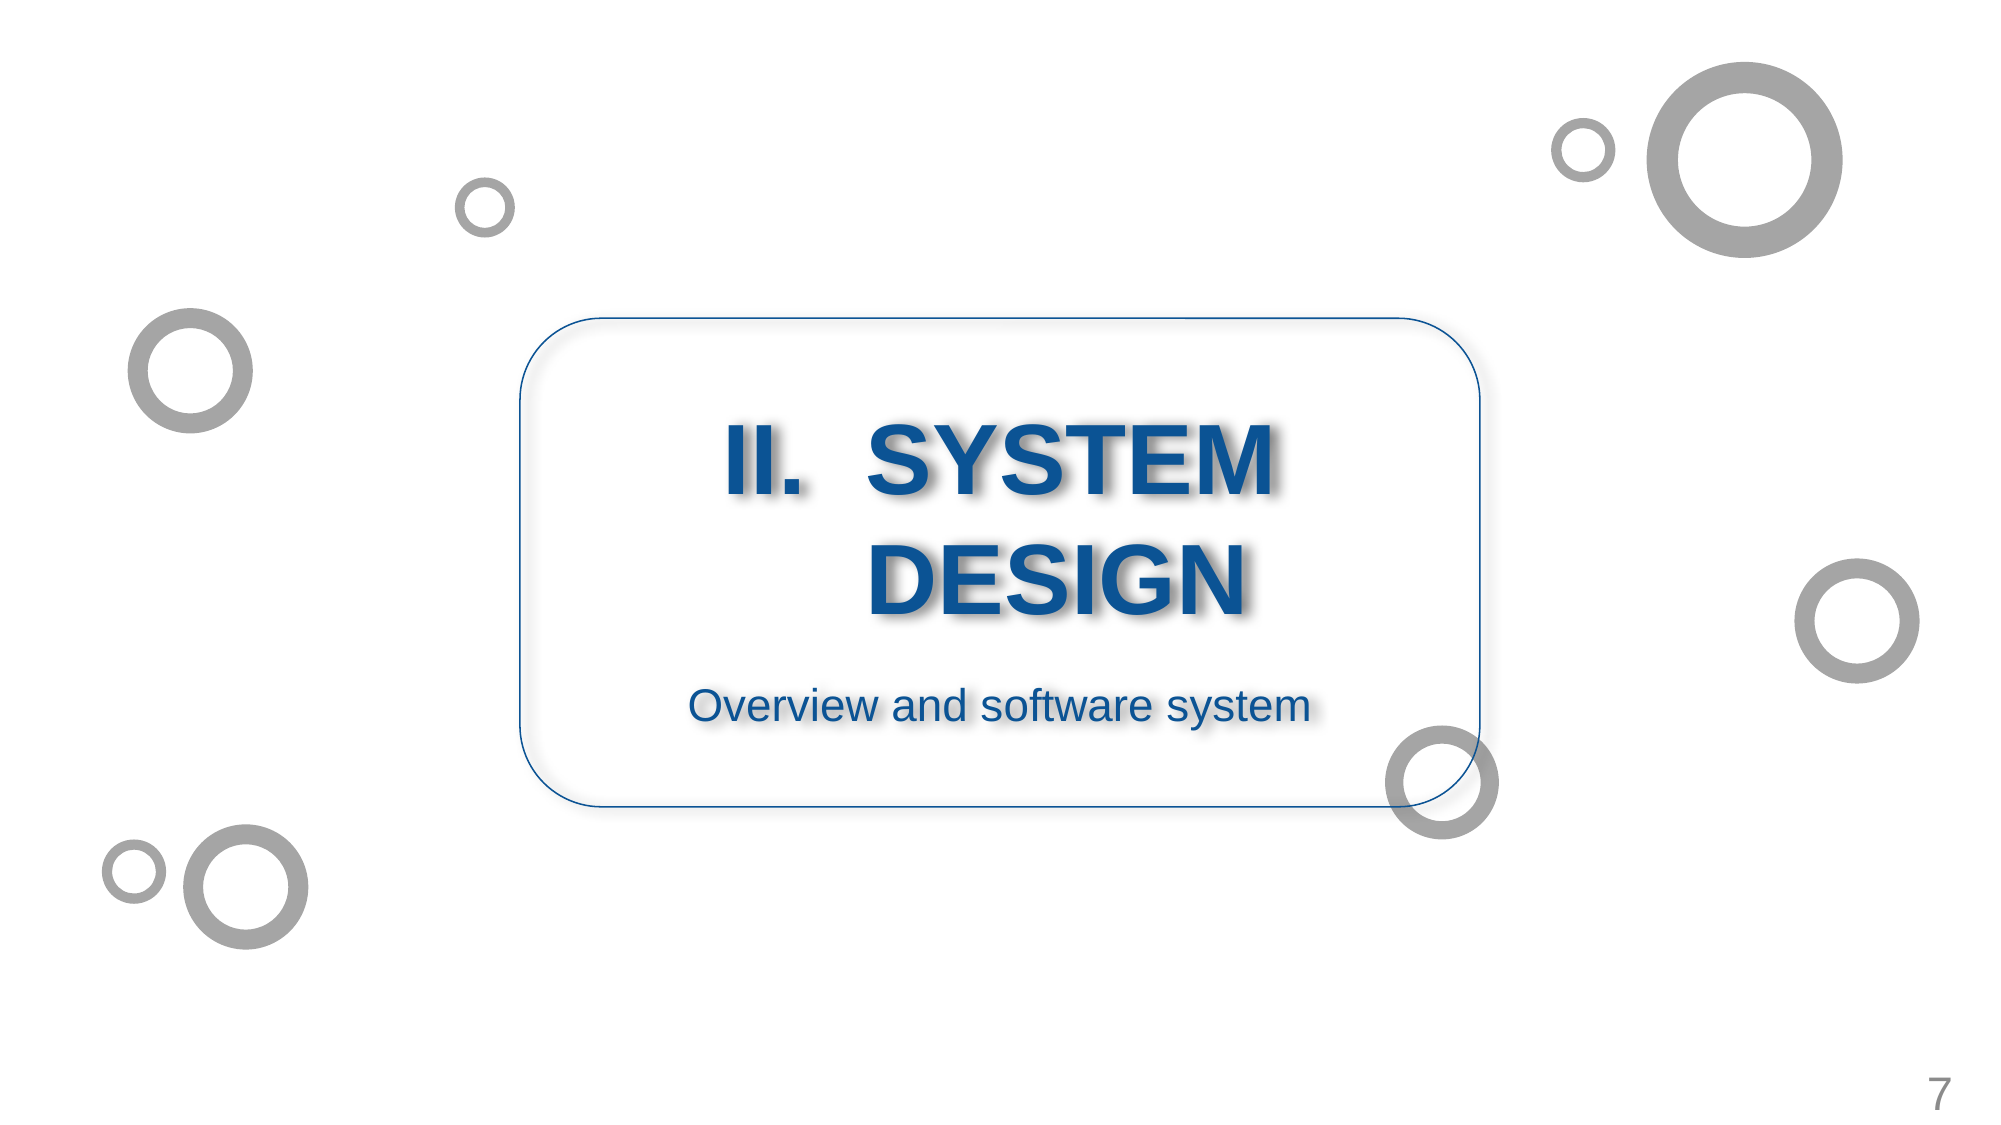

SYSTEM DESIGN
Overview and software system
7